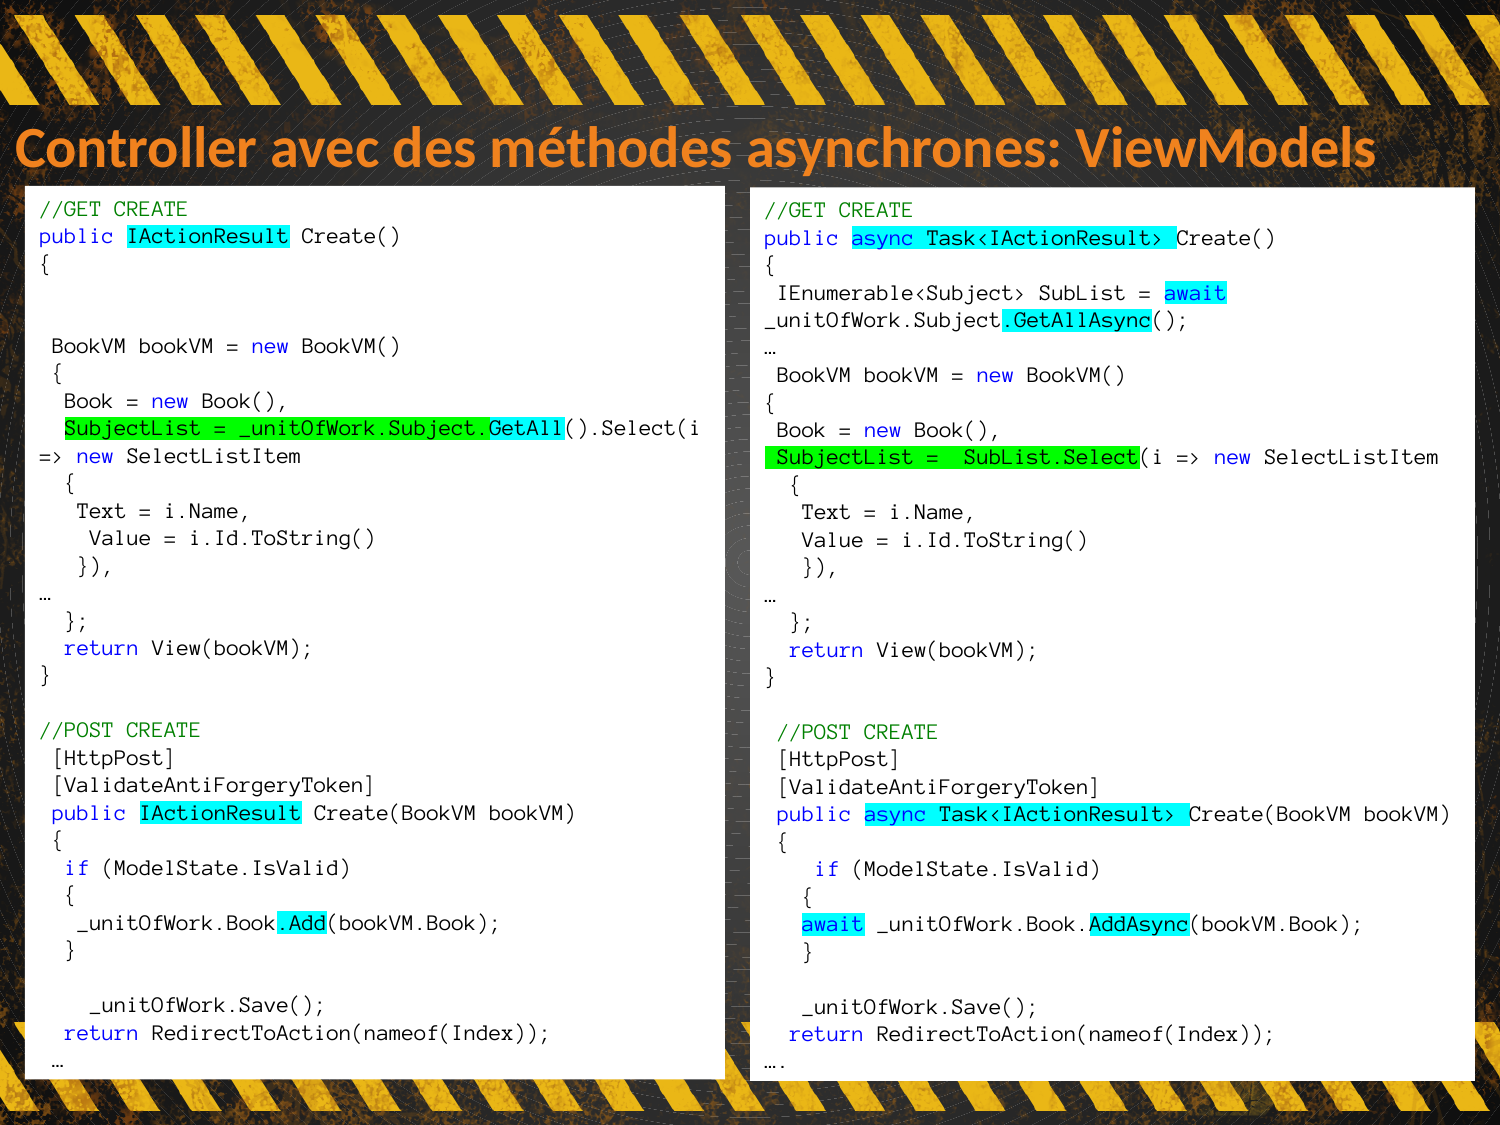

# Controller avec des méthodes asynchrones: ViewModels
//GET CREATE
public IActionResult Create()
{

 BookVM bookVM = new BookVM()
 {
  Book = new Book(),
  SubjectList = _unitOfWork.Subject.GetAll().Select(i => new SelectListItem
  {
   Text = i.Name,
    Value = i.Id.ToString()
   }),
…
  };
  return View(bookVM);
}

//POST CREATE
 [HttpPost]
 [ValidateAntiForgeryToken]
 public IActionResult Create(BookVM bookVM)
 {
  if (ModelState.IsValid)
  {
   _unitOfWork.Book.Add(bookVM.Book);
  }

    _unitOfWork.Save();
  return RedirectToAction(nameof(Index));
 …
//GET CREATE
public async Task<IActionResult> Create()
{
 IEnumerable<Subject> SubList = await _unitOfWork.Subject.GetAllAsync();
…
 BookVM bookVM = new BookVM()
{
 Book = new Book(),
 SubjectList =  SubList.Select(i => new SelectListItem
  {
   Text = i.Name,
   Value = i.Id.ToString()
   }),
…
  };
  return View(bookVM);
}

 //POST CREATE
 [HttpPost]
 [ValidateAntiForgeryToken]
 public async Task<IActionResult> Create(BookVM bookVM)
 {
    if (ModelState.IsValid)
   {
   await _unitOfWork.Book.AddAsync(bookVM.Book);
   }

   _unitOfWork.Save();
  return RedirectToAction(nameof(Index));
….